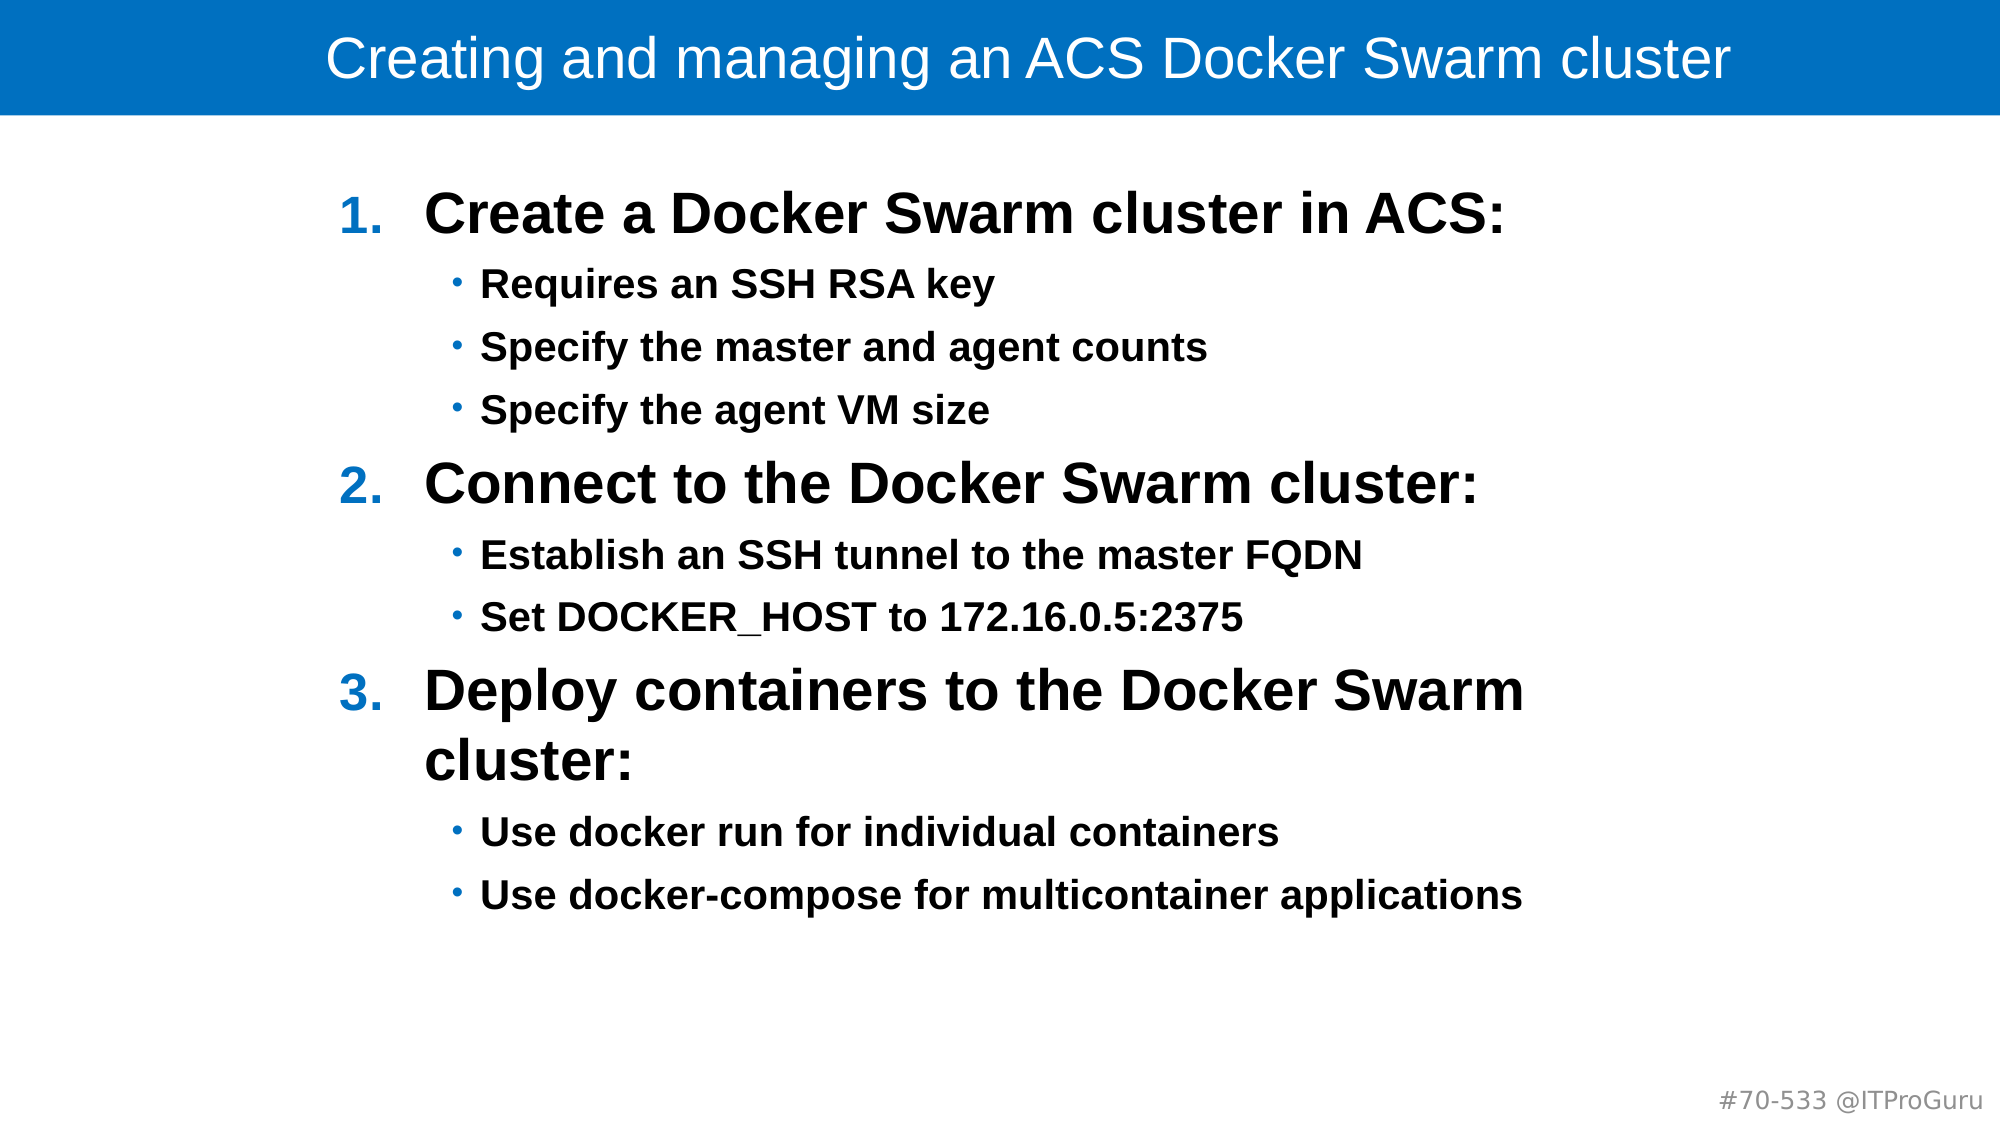

# Creating and managing an ACS Docker Swarm cluster
Create a Docker Swarm cluster in ACS:
Requires an SSH RSA key
Specify the master and agent counts
Specify the agent VM size
Connect to the Docker Swarm cluster:
Establish an SSH tunnel to the master FQDN
Set DOCKER_HOST to 172.16.0.5:2375
Deploy containers to the Docker Swarm cluster:
Use docker run for individual containers
Use docker-compose for multicontainer applications